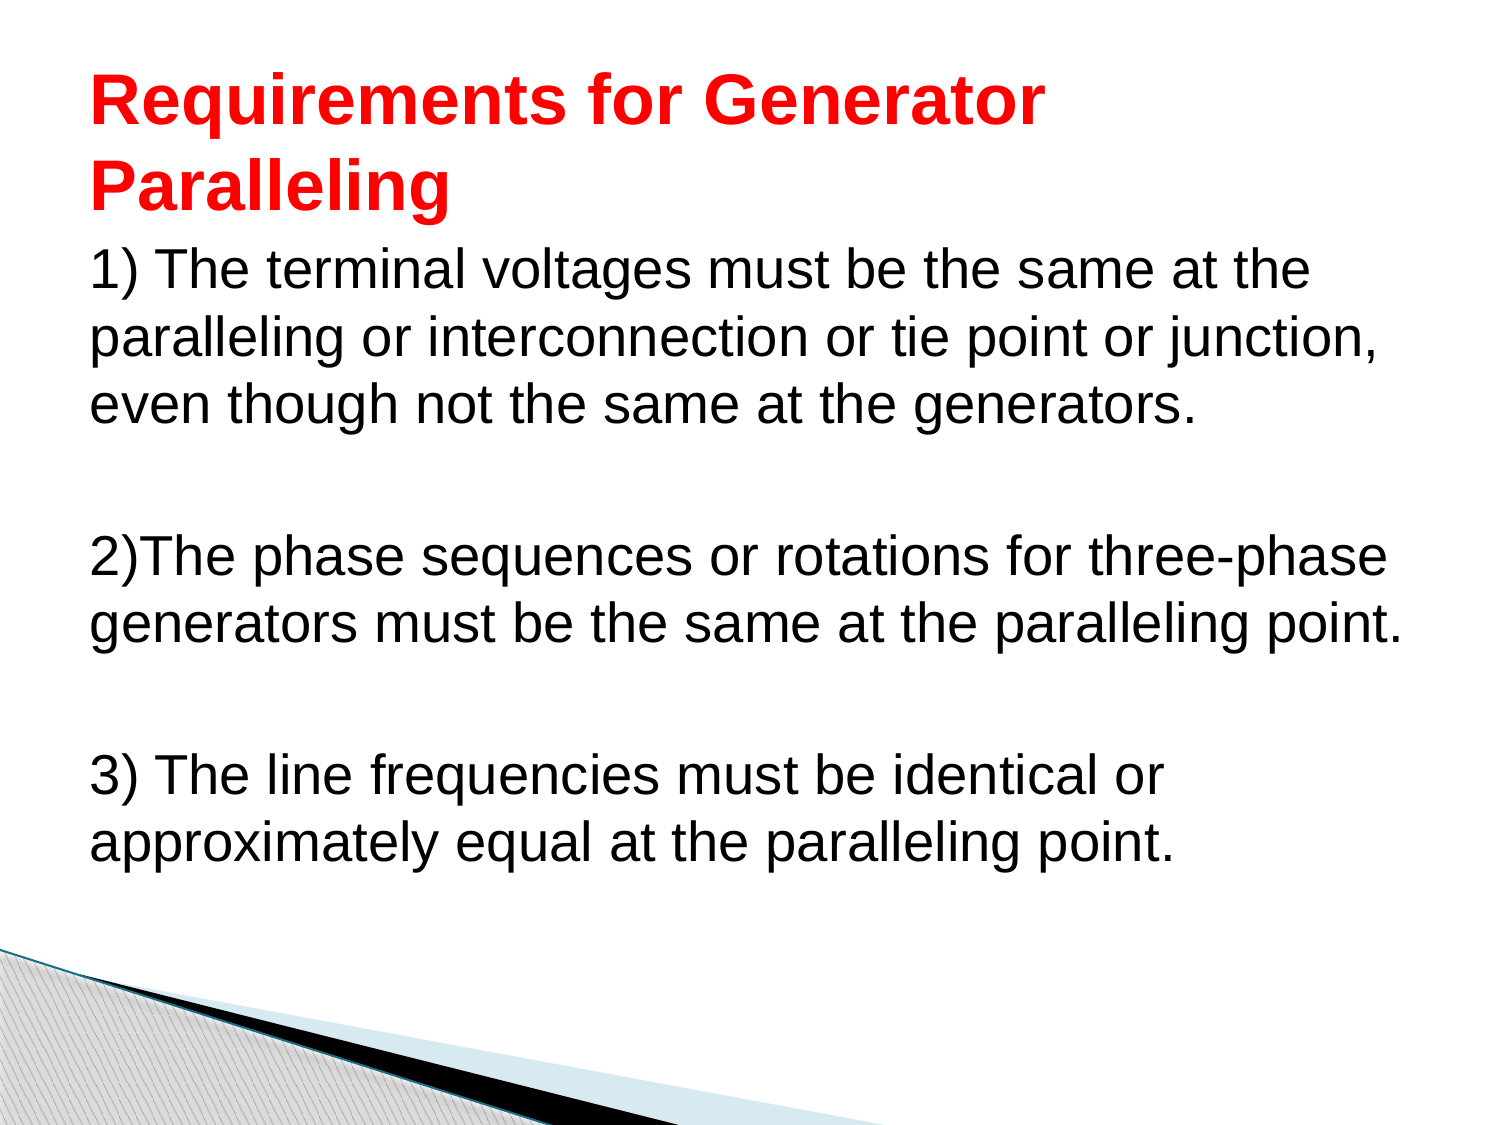

# Requirements for Generator Paralleling
1) The terminal voltages must be the same at the paralleling or interconnection or tie point or junction, even though not the same at the generators.

2)The phase sequences or rotations for three-phase generators must be the same at the paralleling point.

3) The line frequencies must be identical or approximately equal at the paralleling point.